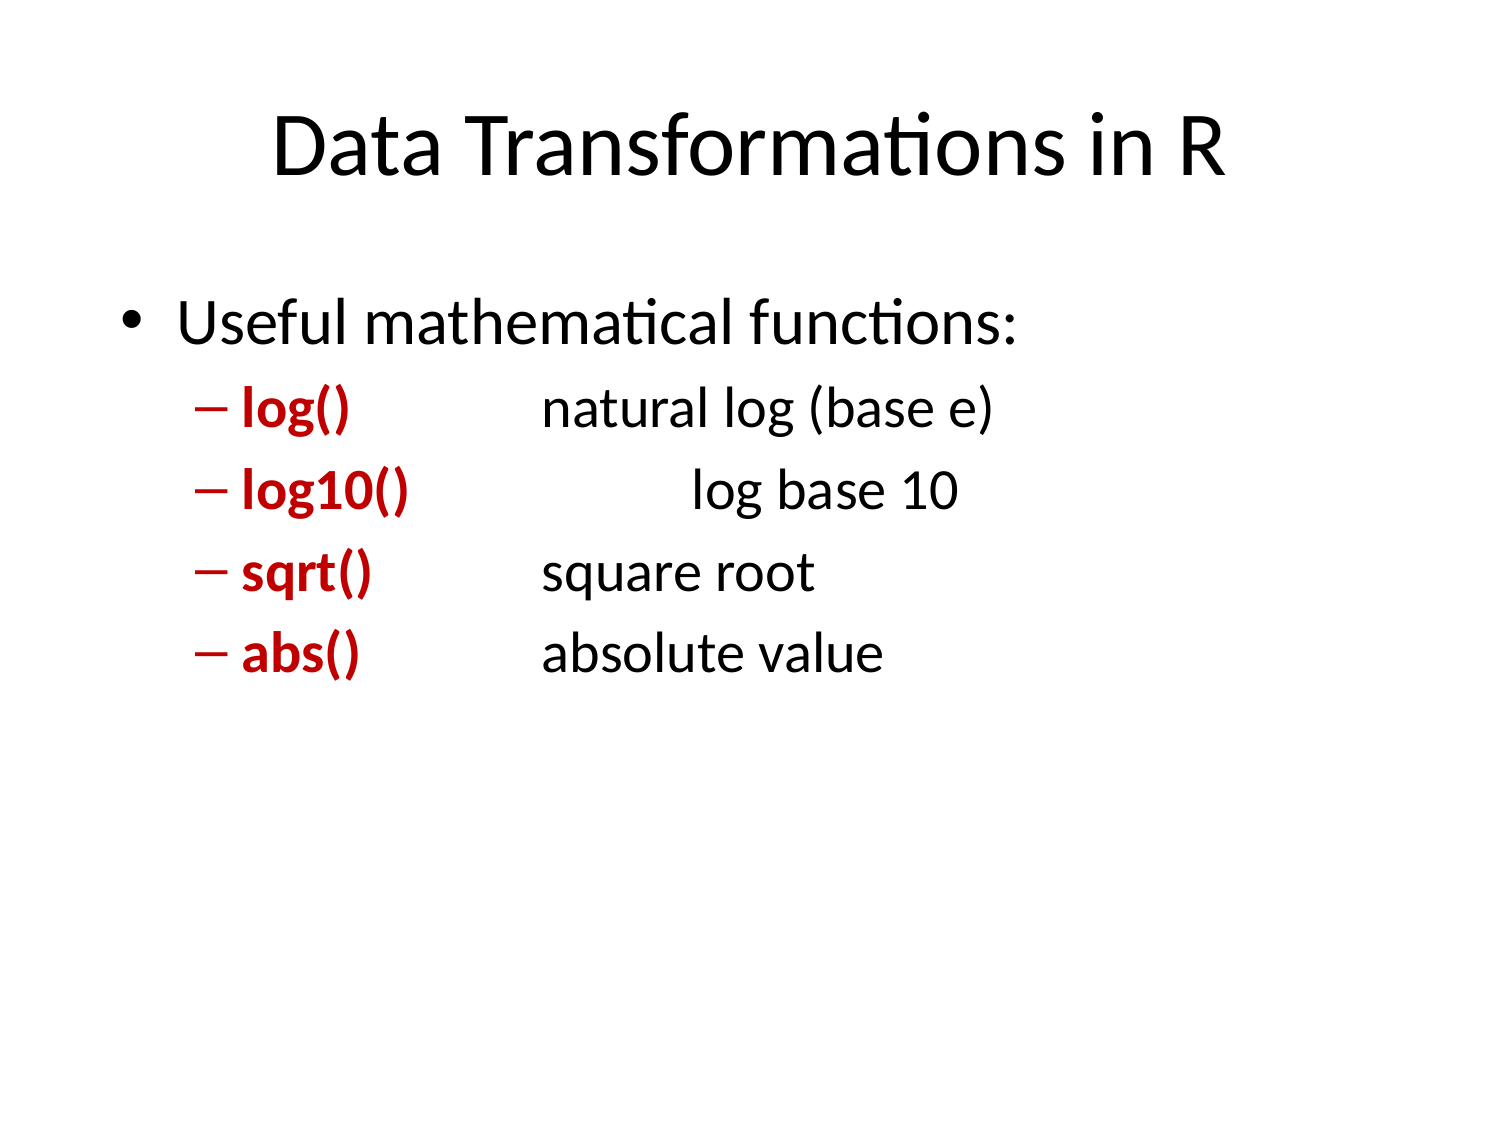

# Data Transformations in R
Useful mathematical functions:
log()		natural log (base e)
log10()		log base 10
sqrt()		square root
abs()		absolute value